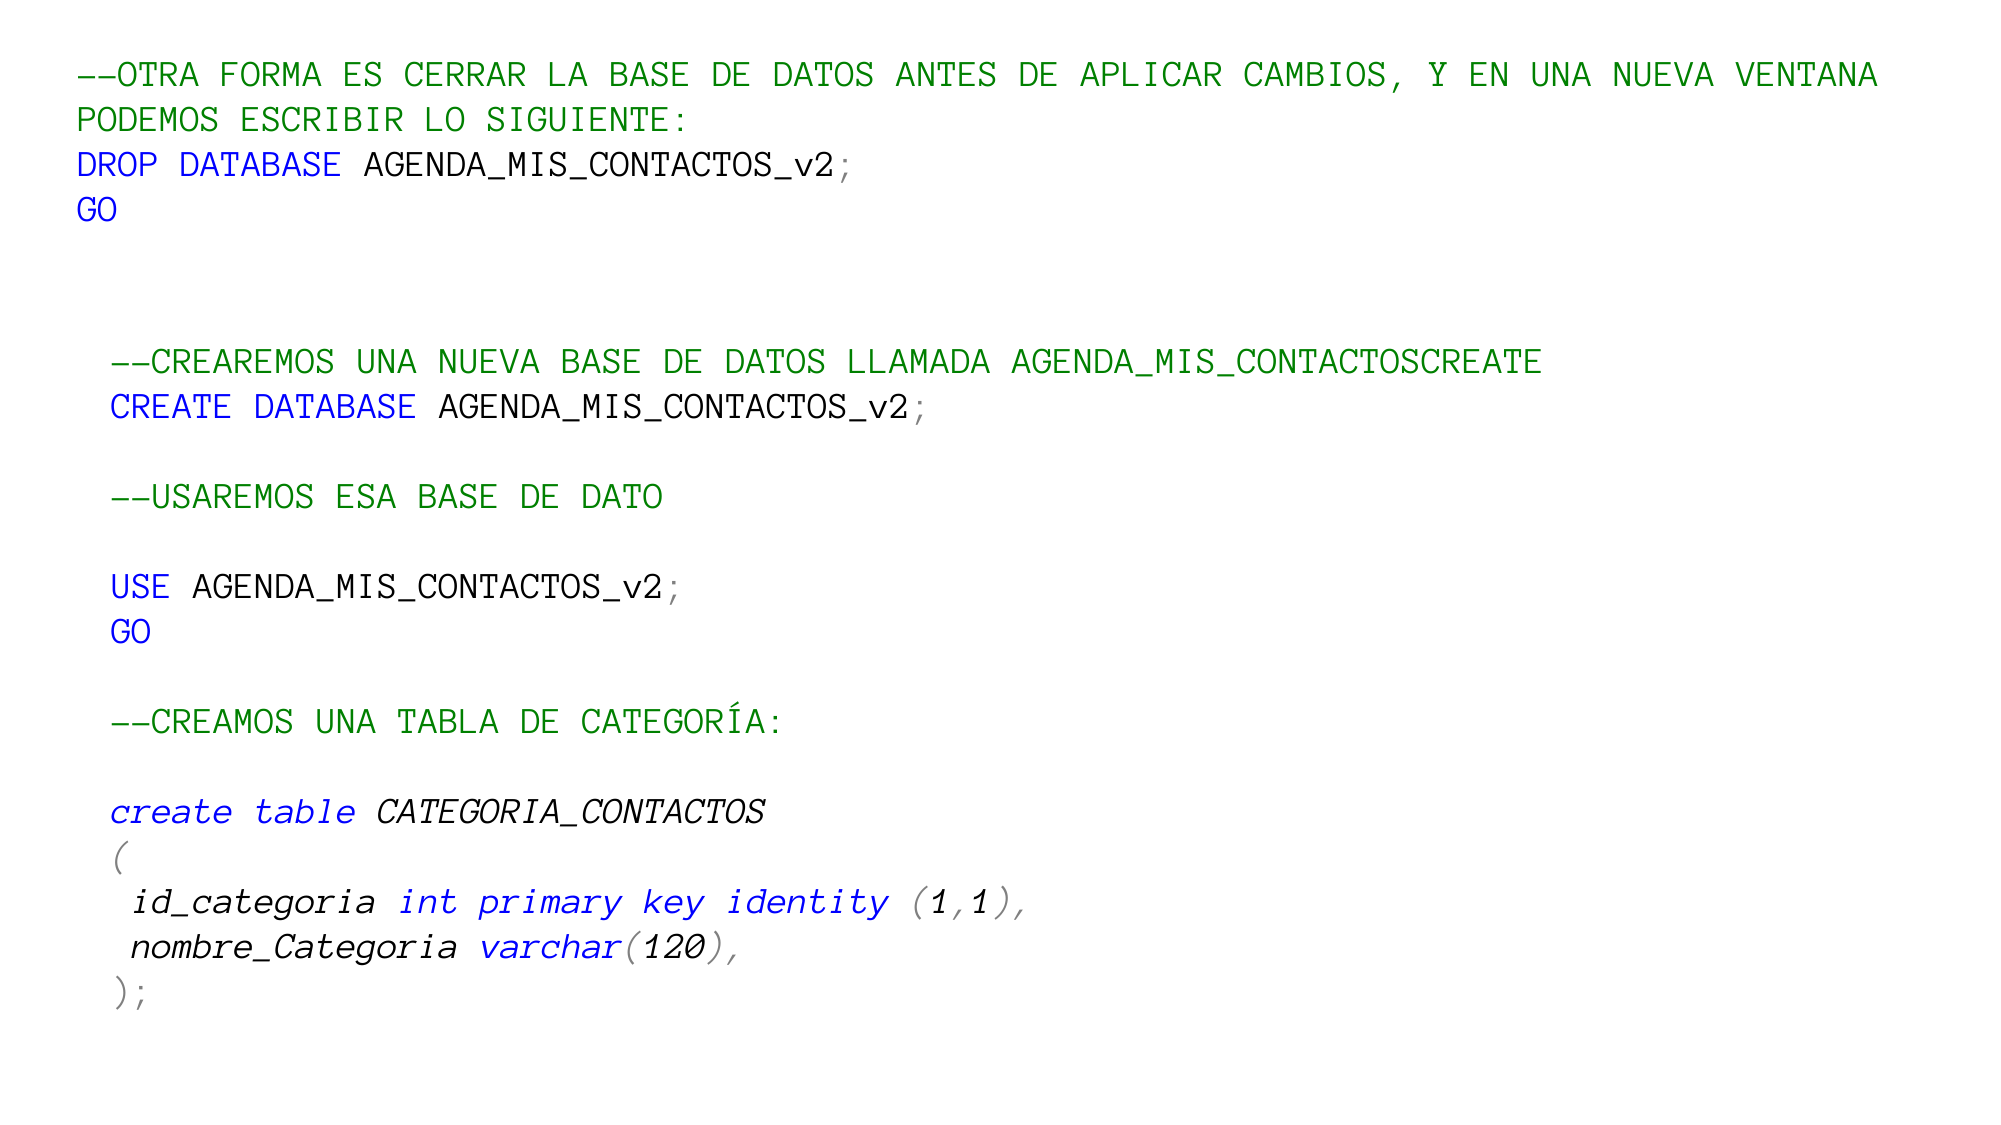

--OTRA FORMA ES CERRAR LA BASE DE DATOS ANTES DE APLICAR CAMBIOS, Y EN UNA NUEVA VENTANA PODEMOS ESCRIBIR LO SIGUIENTE:
DROP DATABASE AGENDA_MIS_CONTACTOS_v2;
GO

--CREAREMOS UNA NUEVA BASE DE DATOS LLAMADA AGENDA_MIS_CONTACTOSCREATE
CREATE DATABASE AGENDA_MIS_CONTACTOS_v2;

--USAREMOS ESA BASE DE DATO

USE AGENDA_MIS_CONTACTOS_v2;
GO

--CREAMOS UNA TABLA DE CATEGORÍA:

create table CATEGORIA_CONTACTOS
(
 id_categoria int primary key identity (1,1),
 nombre_Categoria varchar(120),
);